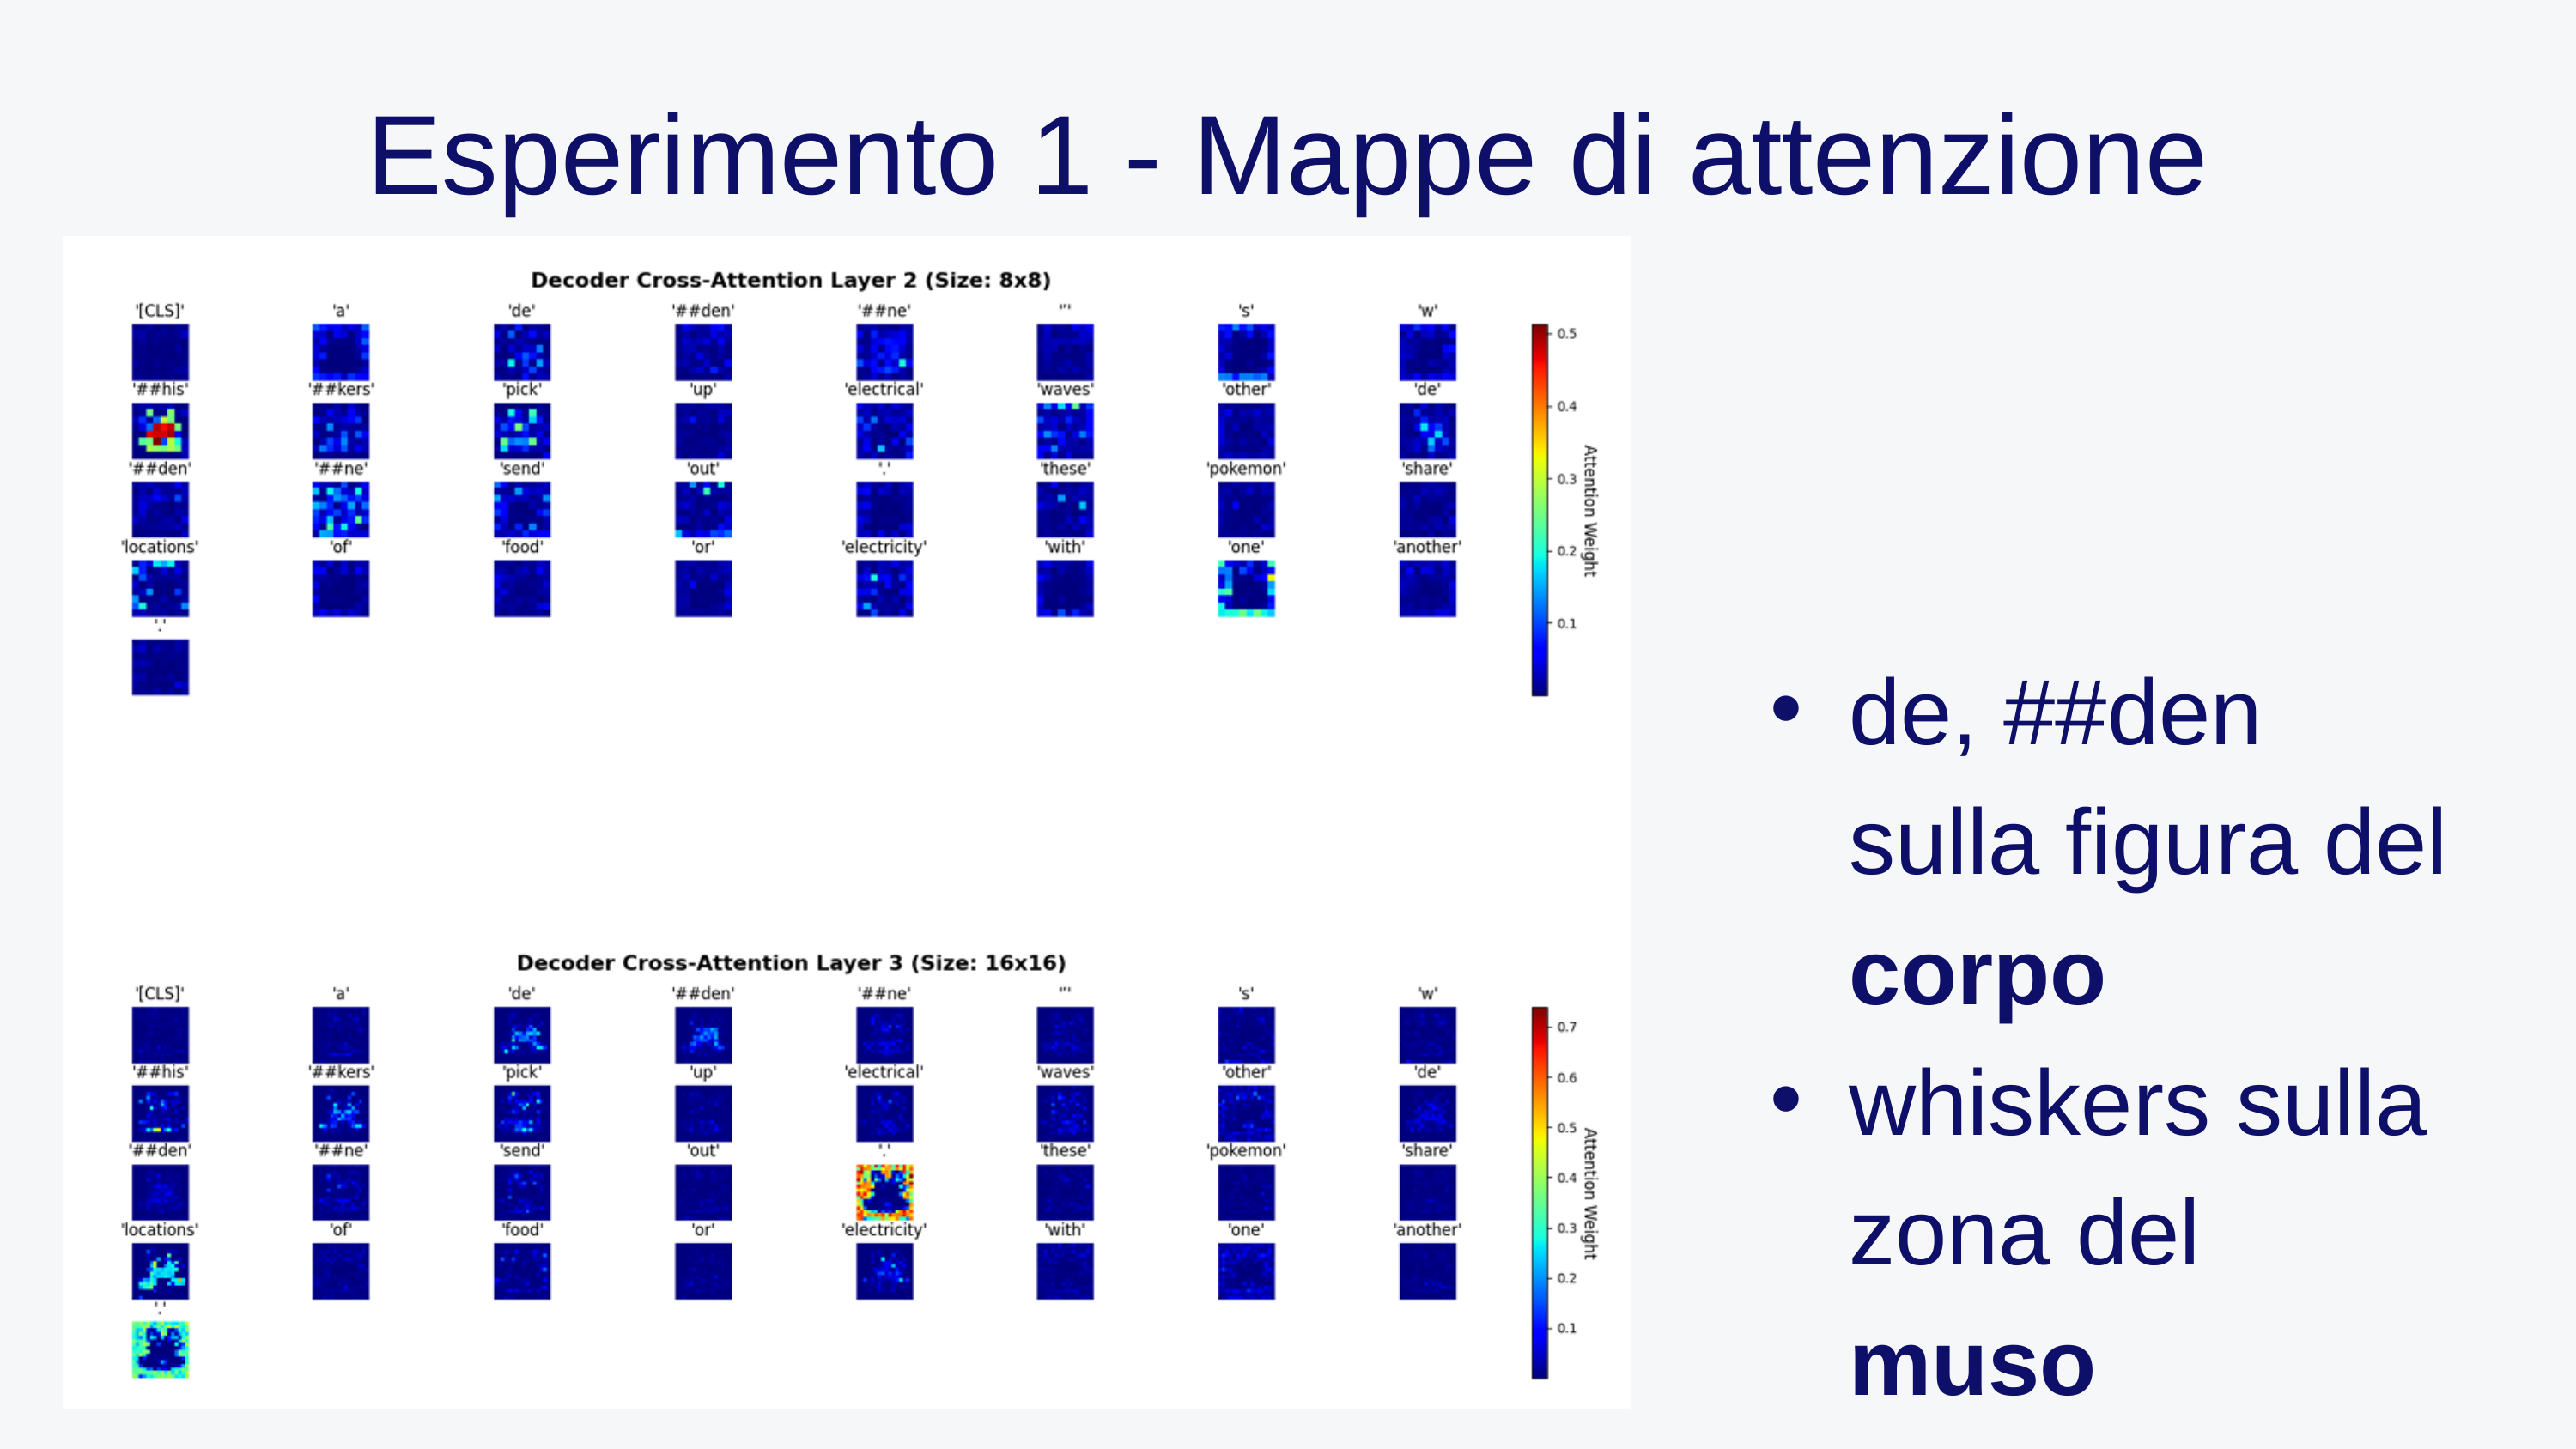

Esperimento 1 - Mappe di attenzione

de, ##den sulla figura del corpo
whiskers sulla zona del muso